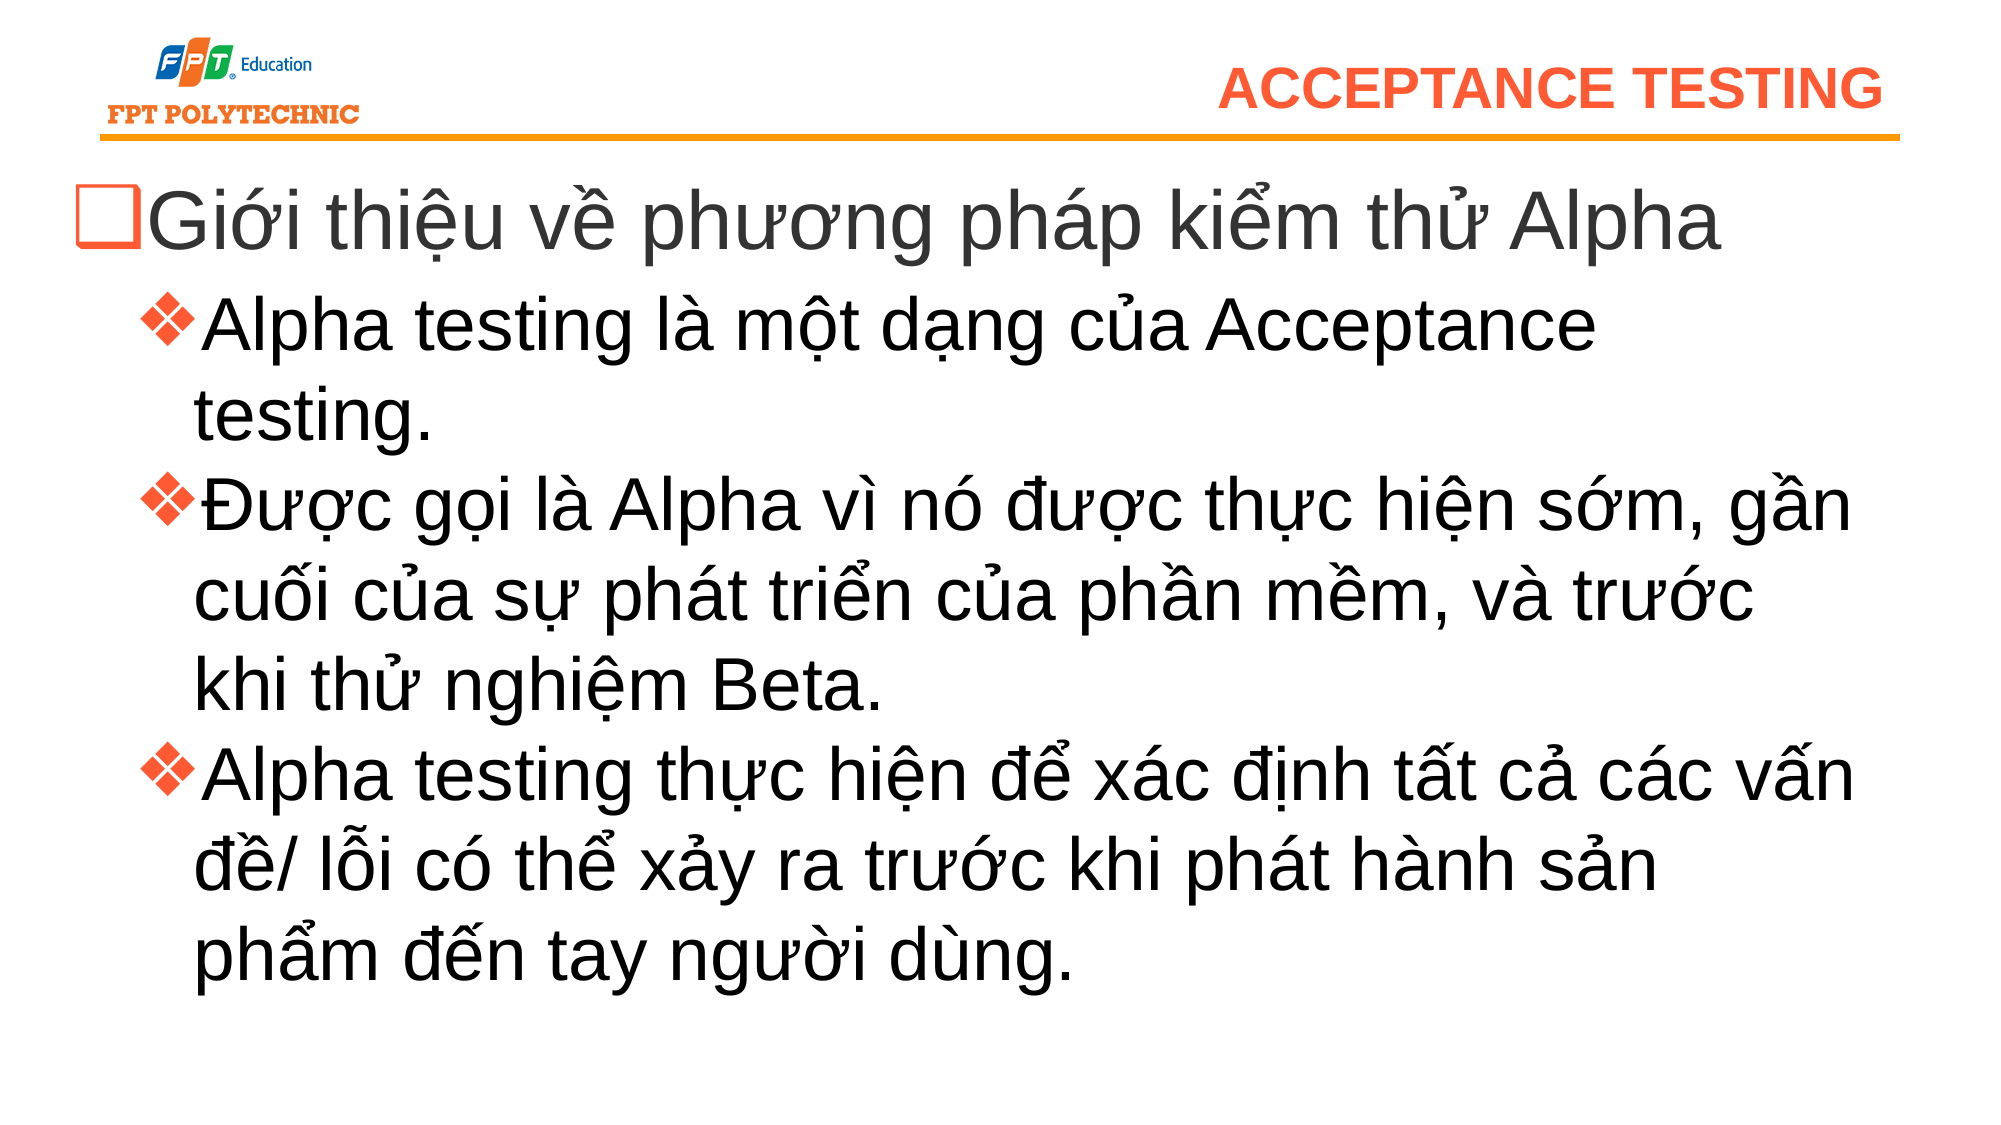

# acceptance testing
Giới thiệu về phương pháp kiểm thử Alpha
Alpha testing là một dạng của Acceptance testing.
Được gọi là Alpha vì nó được thực hiện sớm, gần cuối của sự phát triển của phần mềm, và trước khi thử nghiệm Beta.
Alpha testing thực hiện để xác định tất cả các vấn đề/ lỗi có thể xảy ra trước khi phát hành sản phẩm đến tay người dùng.